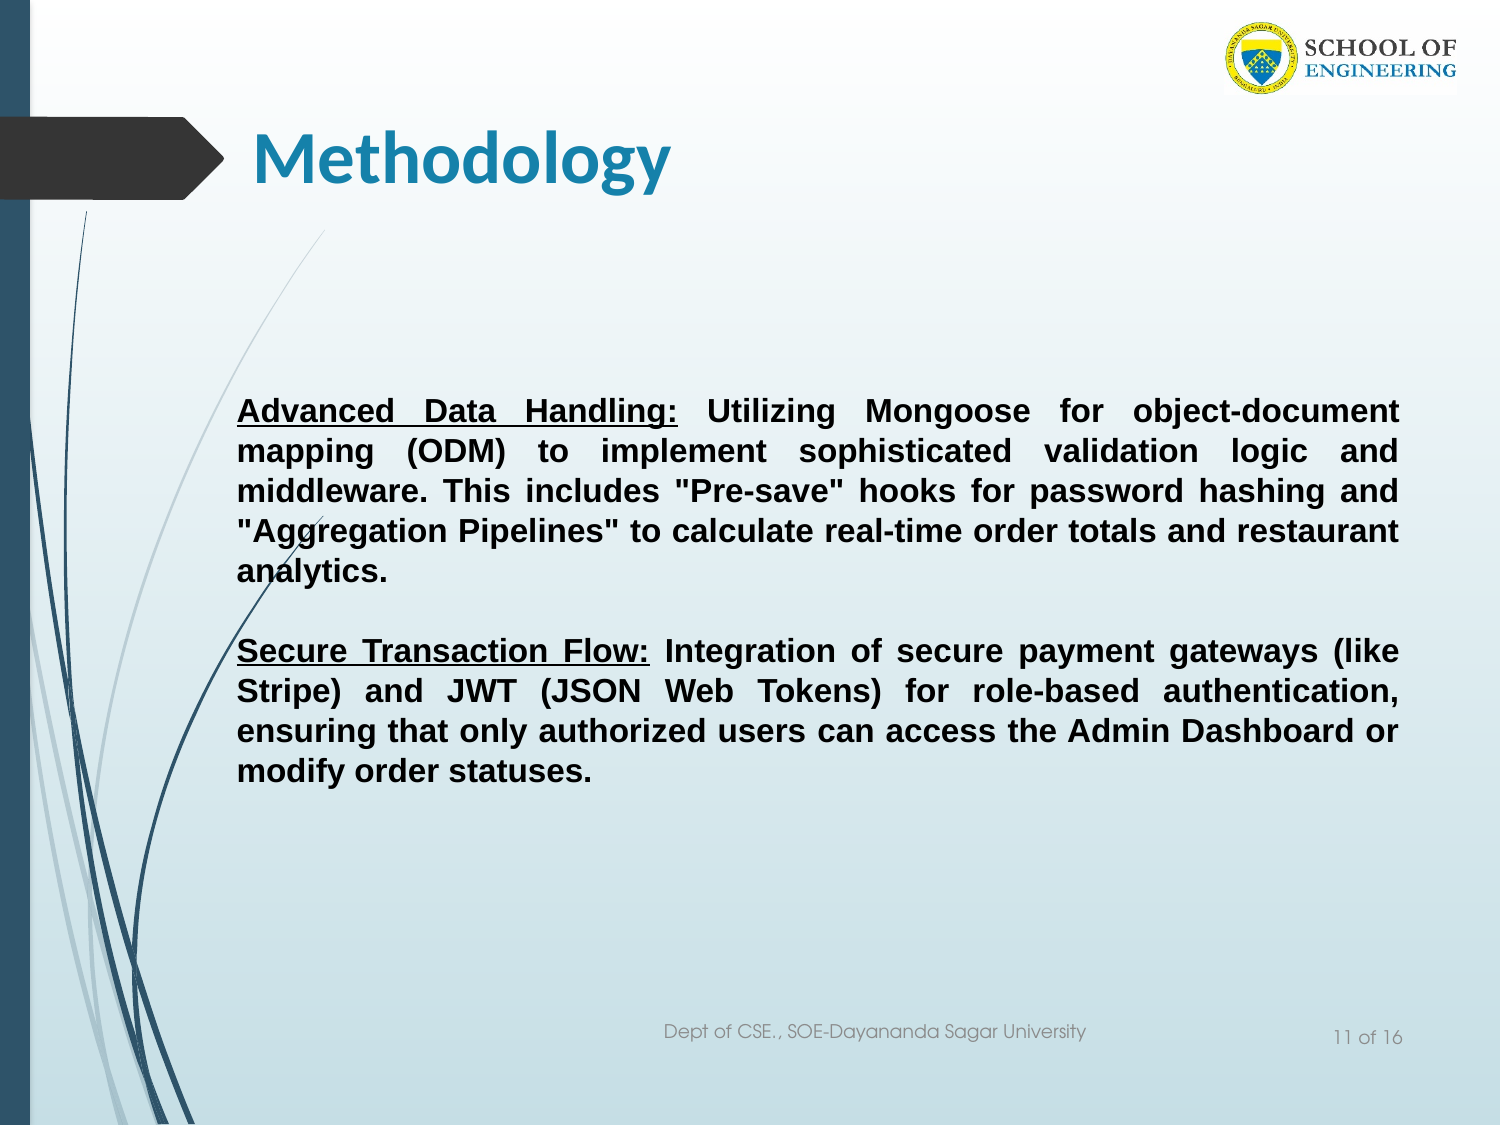

# Methodology
Advanced Data Handling: Utilizing Mongoose for object-document mapping (ODM) to implement sophisticated validation logic and middleware. This includes "Pre-save" hooks for password hashing and "Aggregation Pipelines" to calculate real-time order totals and restaurant analytics.

Secure Transaction Flow: Integration of secure payment gateways (like Stripe) and JWT (JSON Web Tokens) for role-based authentication, ensuring that only authorized users can access the Admin Dashboard or modify order statuses.

Dept of CSE., SOE-Dayananda Sagar University
11 of 16